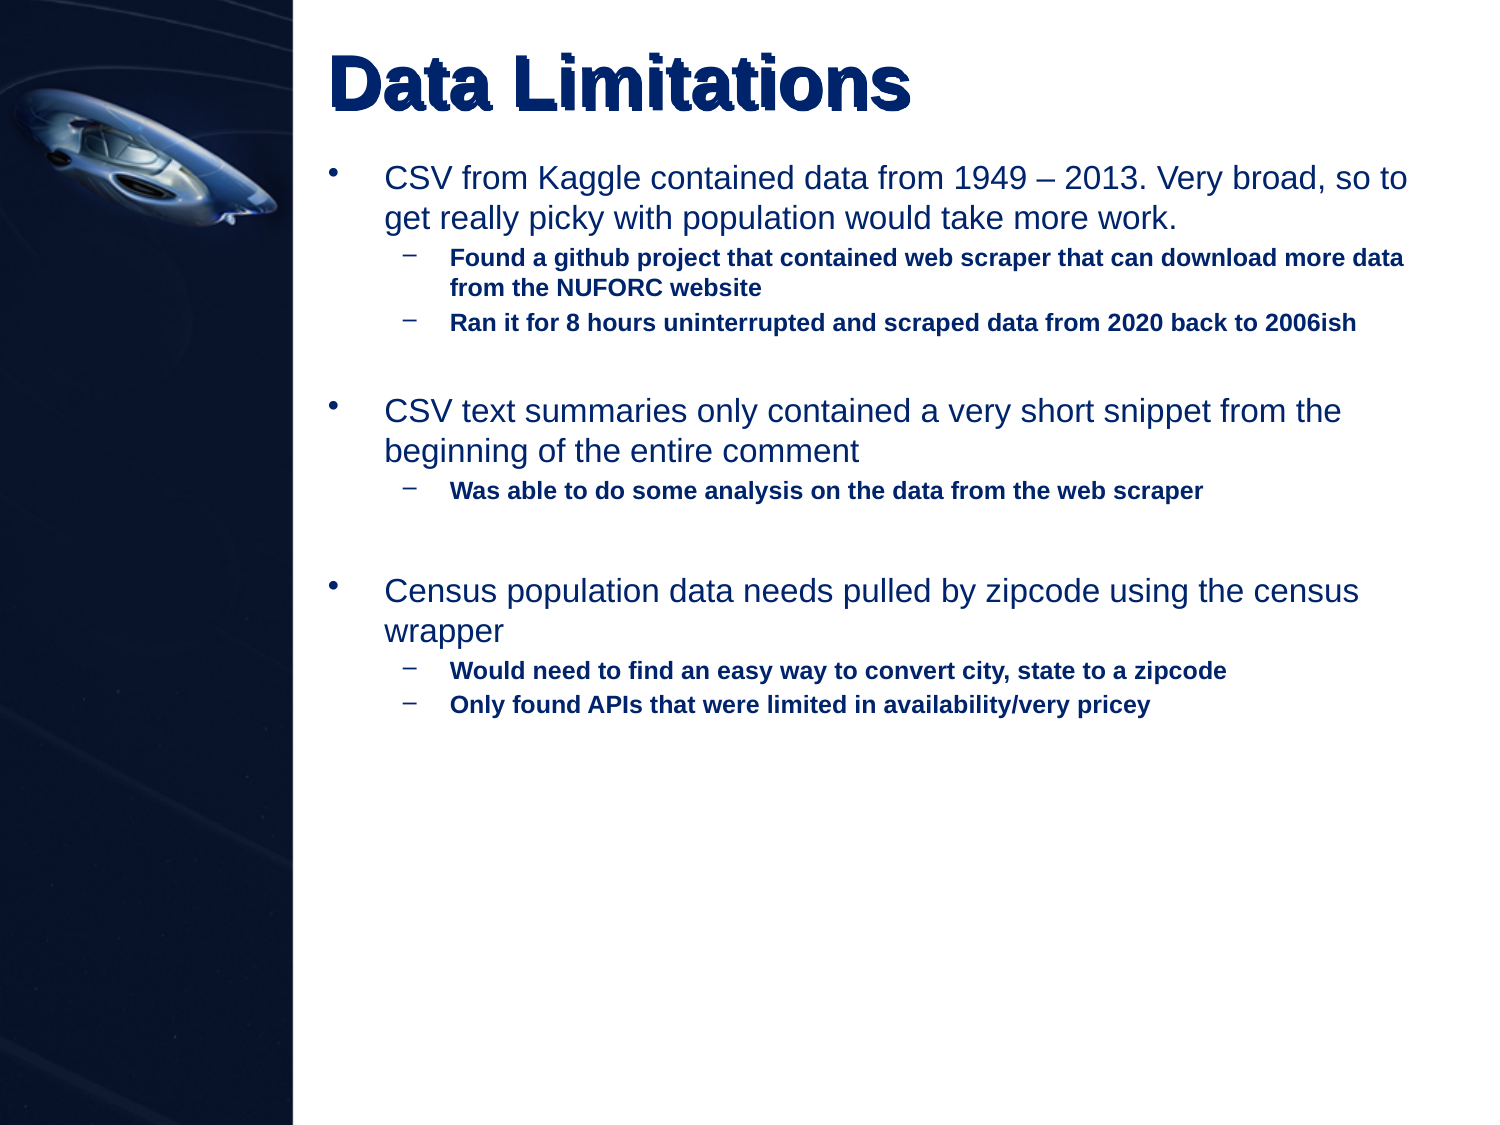

# Data Limitations
CSV from Kaggle contained data from 1949 – 2013. Very broad, so to get really picky with population would take more work.
Found a github project that contained web scraper that can download more data from the NUFORC website
Ran it for 8 hours uninterrupted and scraped data from 2020 back to 2006ish

CSV text summaries only contained a very short snippet from the beginning of the entire comment
Was able to do some analysis on the data from the web scraper

Census population data needs pulled by zipcode using the census wrapper
Would need to find an easy way to convert city, state to a zipcode
Only found APIs that were limited in availability/very pricey